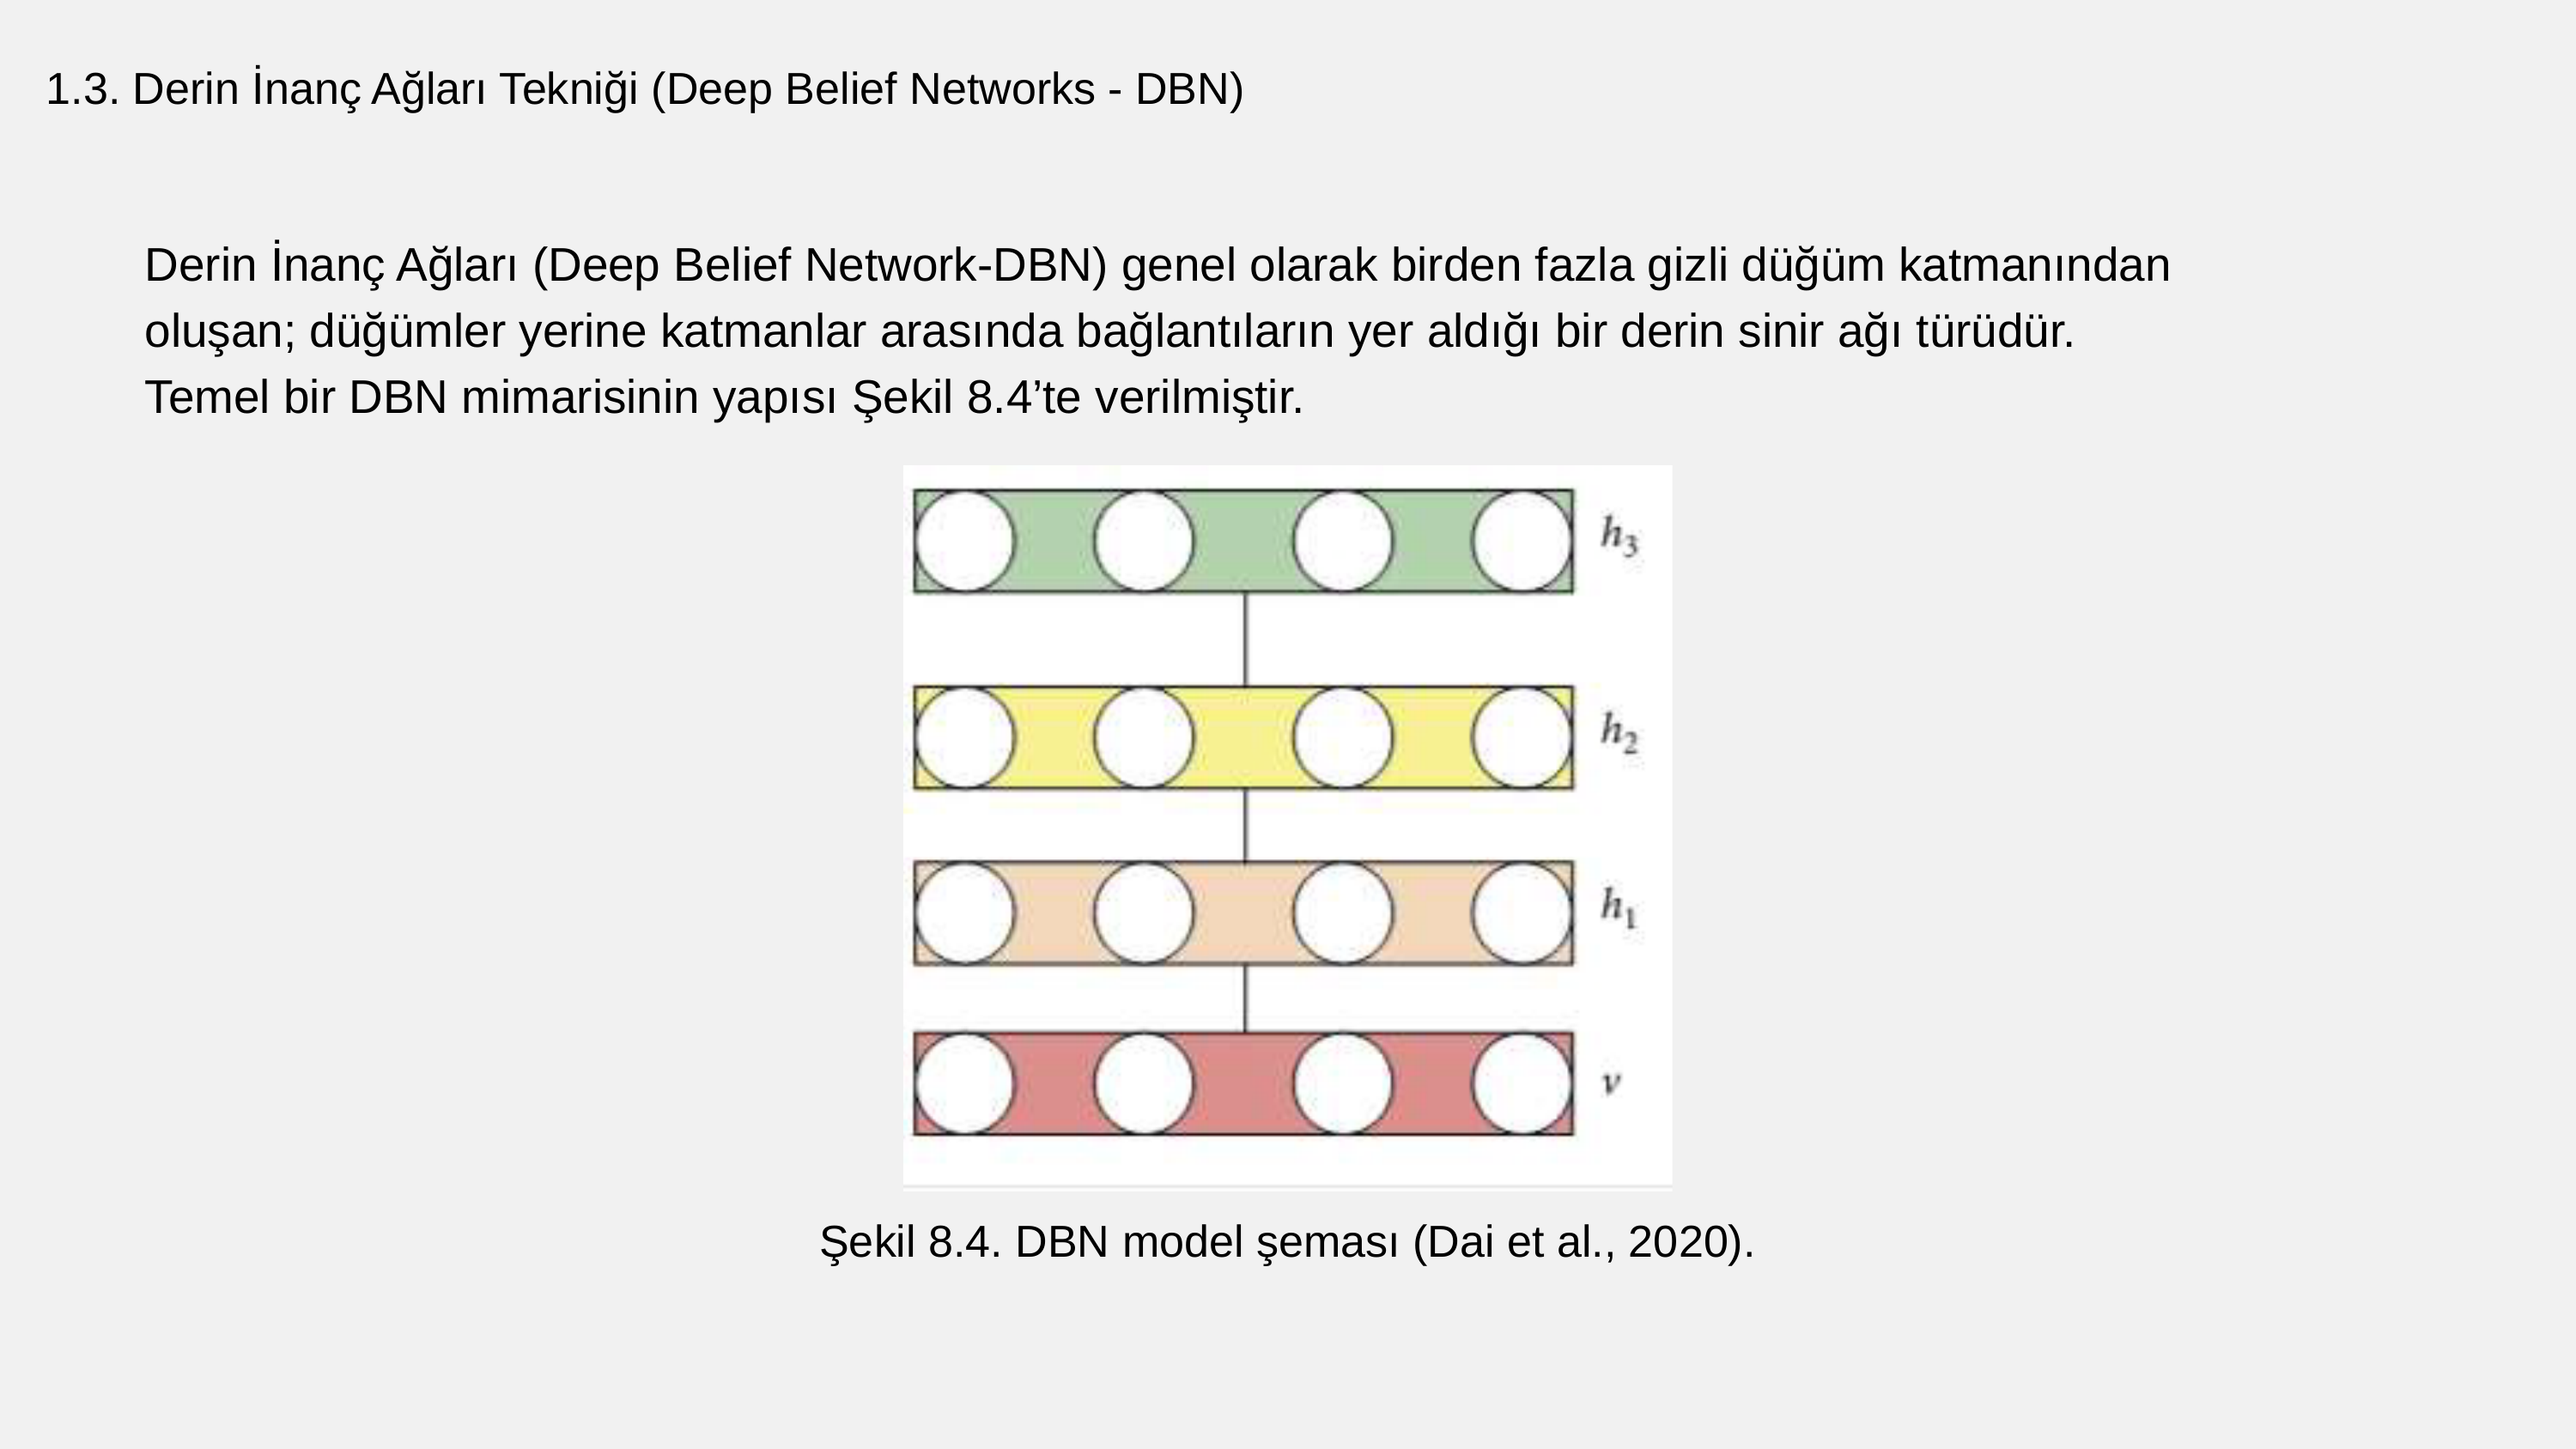

1.3. Derin İnanç Ağları Tekniği (Deep Belief Networks - DBN)

Derin İnanç Ağları (Deep Belief Network-DBN) genel olarak birden fazla gizli düğüm katmanından
oluşan; düğümler yerine katmanlar arasında bağlantıların yer aldığı bir derin sinir ağı türüdür.
Temel bir DBN mimarisinin yapısı Şekil 8.4’te verilmiştir.

Şekil 8.4. DBN model şeması (Dai et al., 2020).